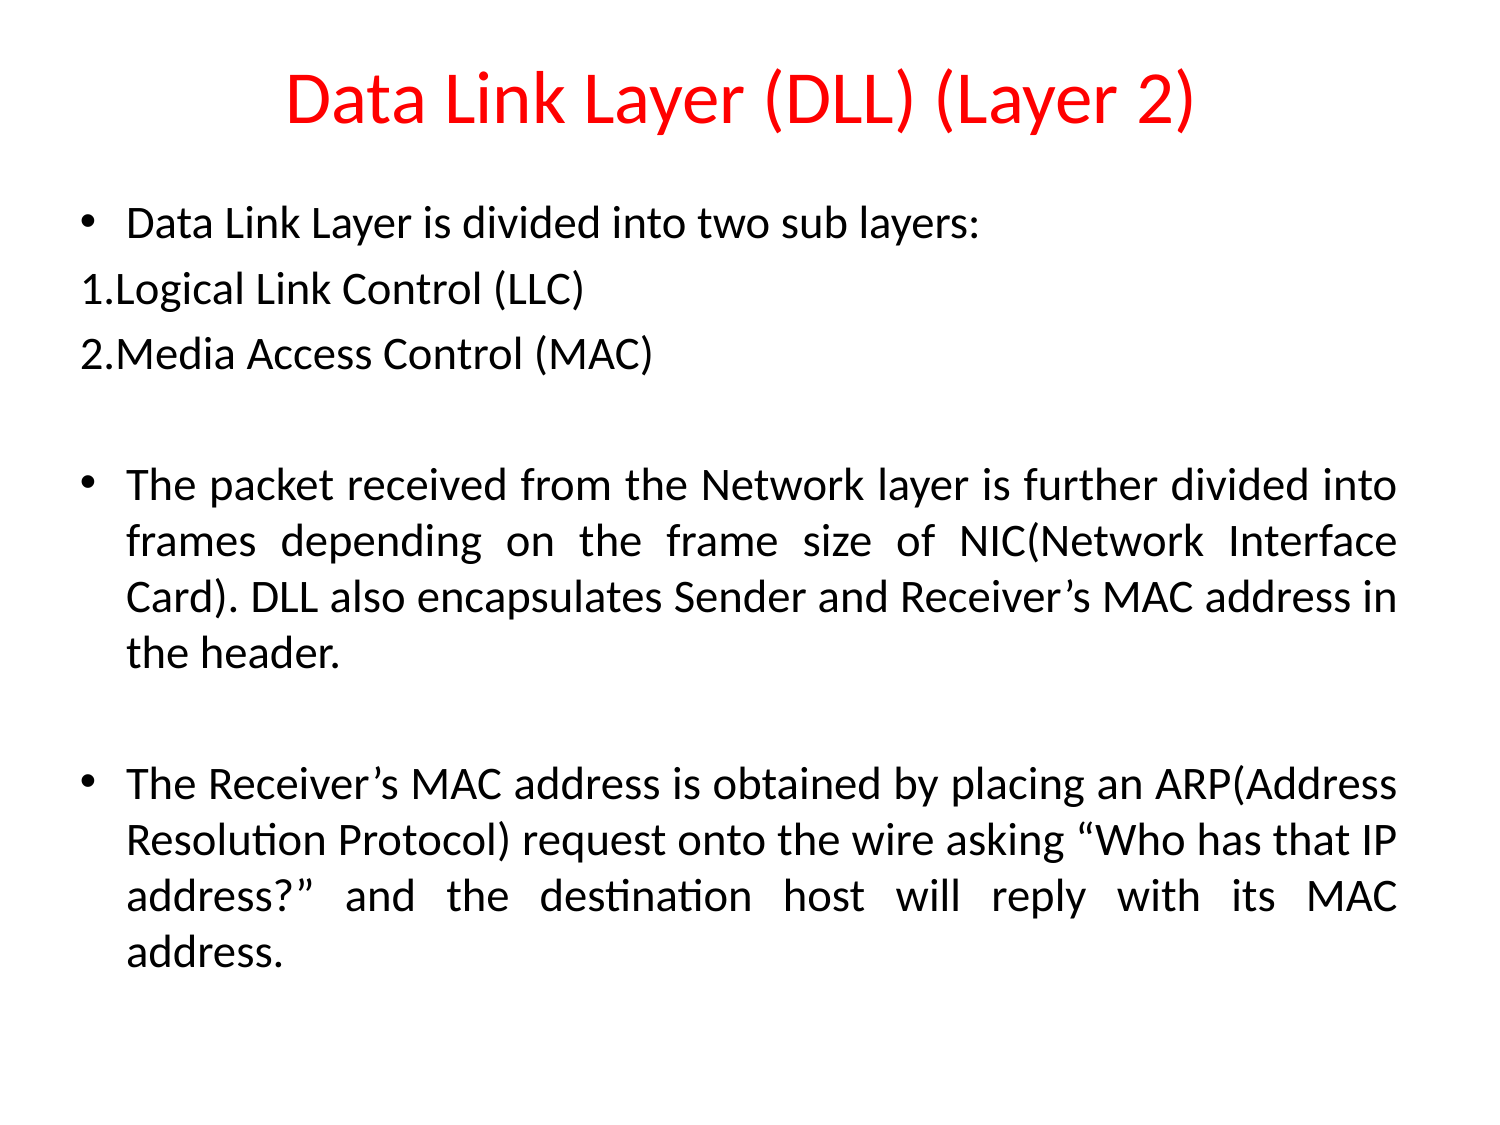

# Data Link Layer (DLL) (Layer 2)
Data Link Layer is divided into two sub layers:
1.Logical Link Control (LLC)
2.Media Access Control (MAC)

The packet received from the Network layer is further divided into frames depending on the frame size of NIC(Network Interface Card). DLL also encapsulates Sender and Receiver’s MAC address in the header.

The Receiver’s MAC address is obtained by placing an ARP(Address Resolution Protocol) request onto the wire asking “Who has that IP address?” and the destination host will reply with its MAC address.